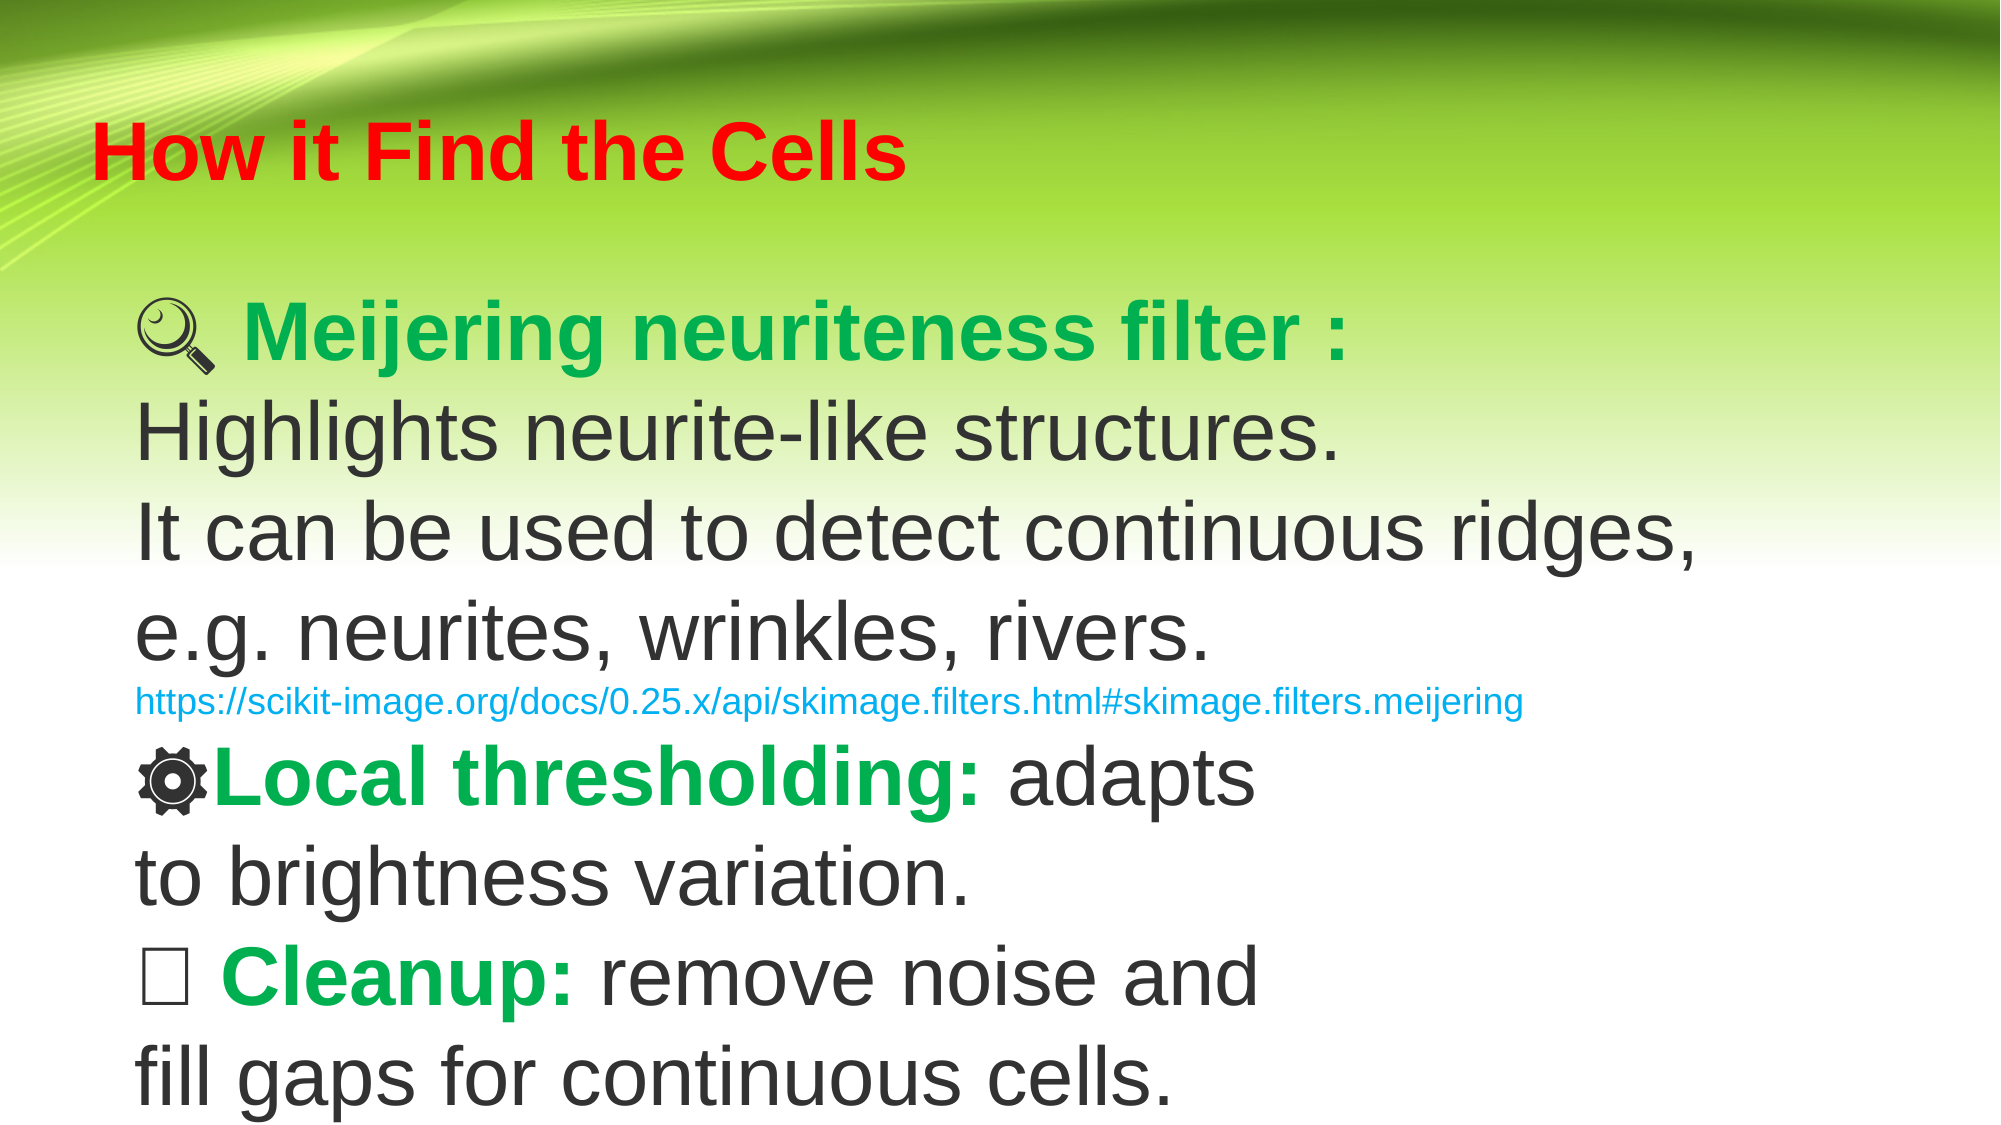

How it Find the Cells

🔍 Meijering neuriteness filter :
Highlights neurite-like structures.
It can be used to detect continuous ridges,
e.g. neurites, wrinkles, rivers.
https://scikit-image.org/docs/0.25.x/api/skimage.filters.html#skimage.filters.meijering
⚙Local thresholding: adapts
to brightness variation.
🧹 Cleanup: remove noise and
fill gaps for continuous cells.